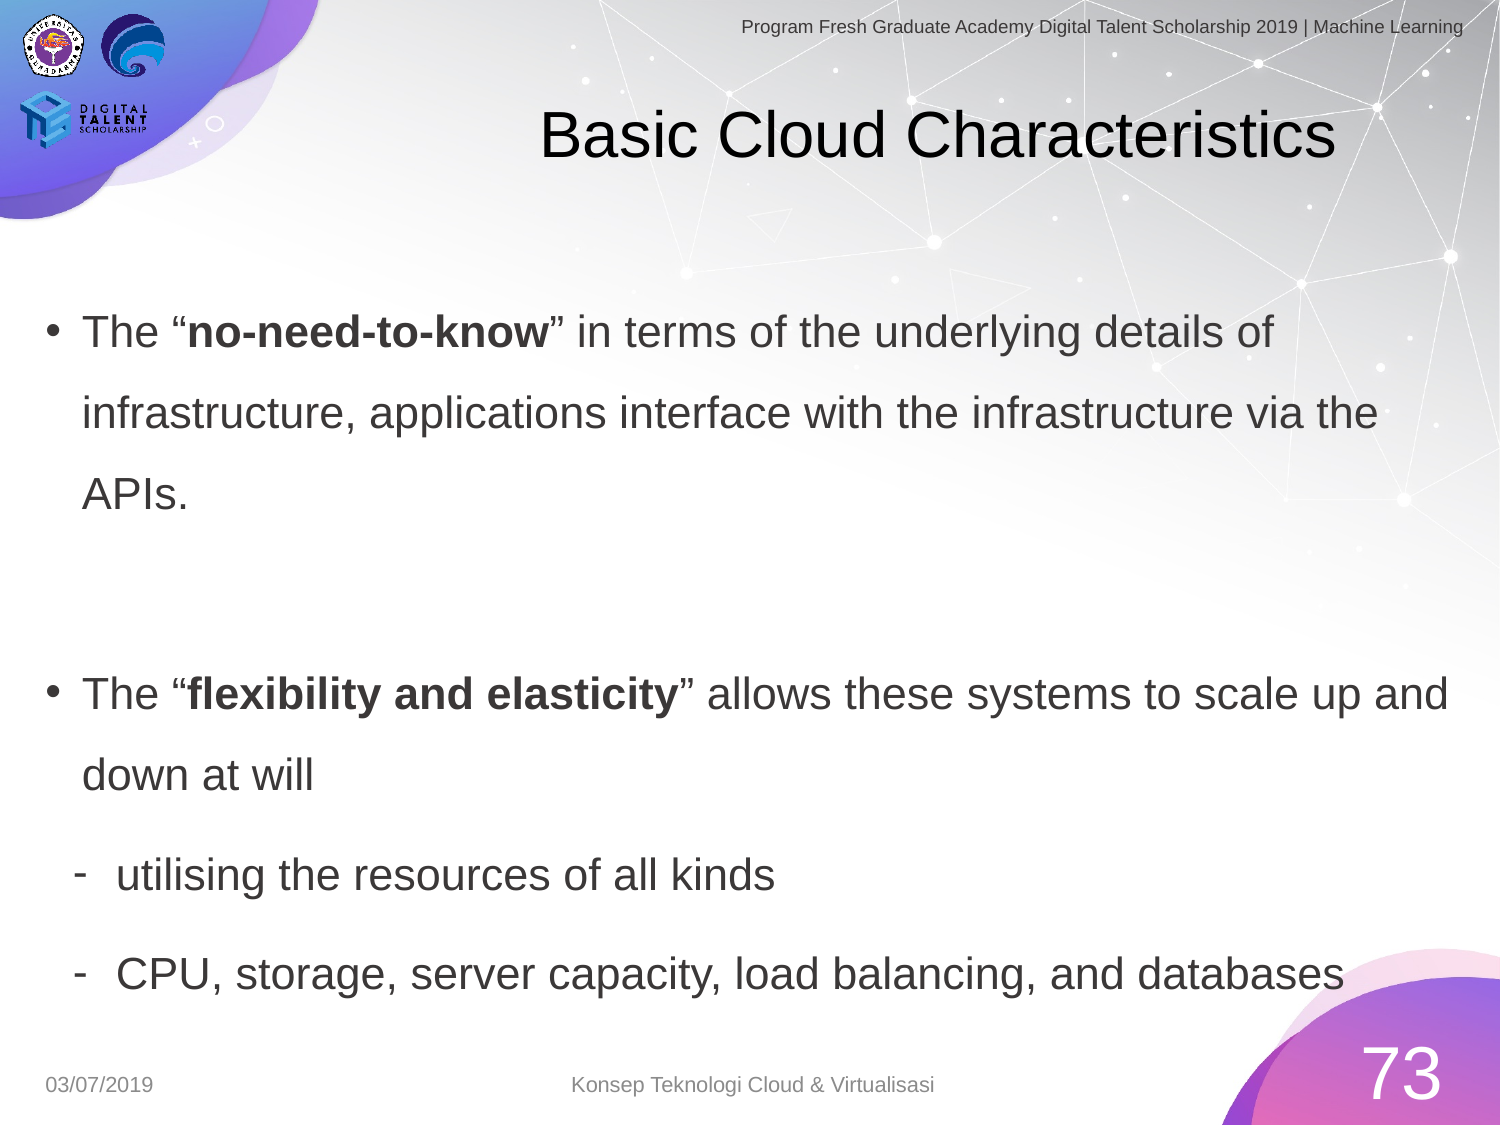

# Basic Cloud Characteristics
The “no-need-to-know” in terms of the underlying details of infrastructure, applications interface with the infrastructure via the APIs.

The “flexibility and elasticity” allows these systems to scale up and down at will
utilising the resources of all kinds
CPU, storage, server capacity, load balancing, and databases
73
Konsep Teknologi Cloud & Virtualisasi
03/07/2019